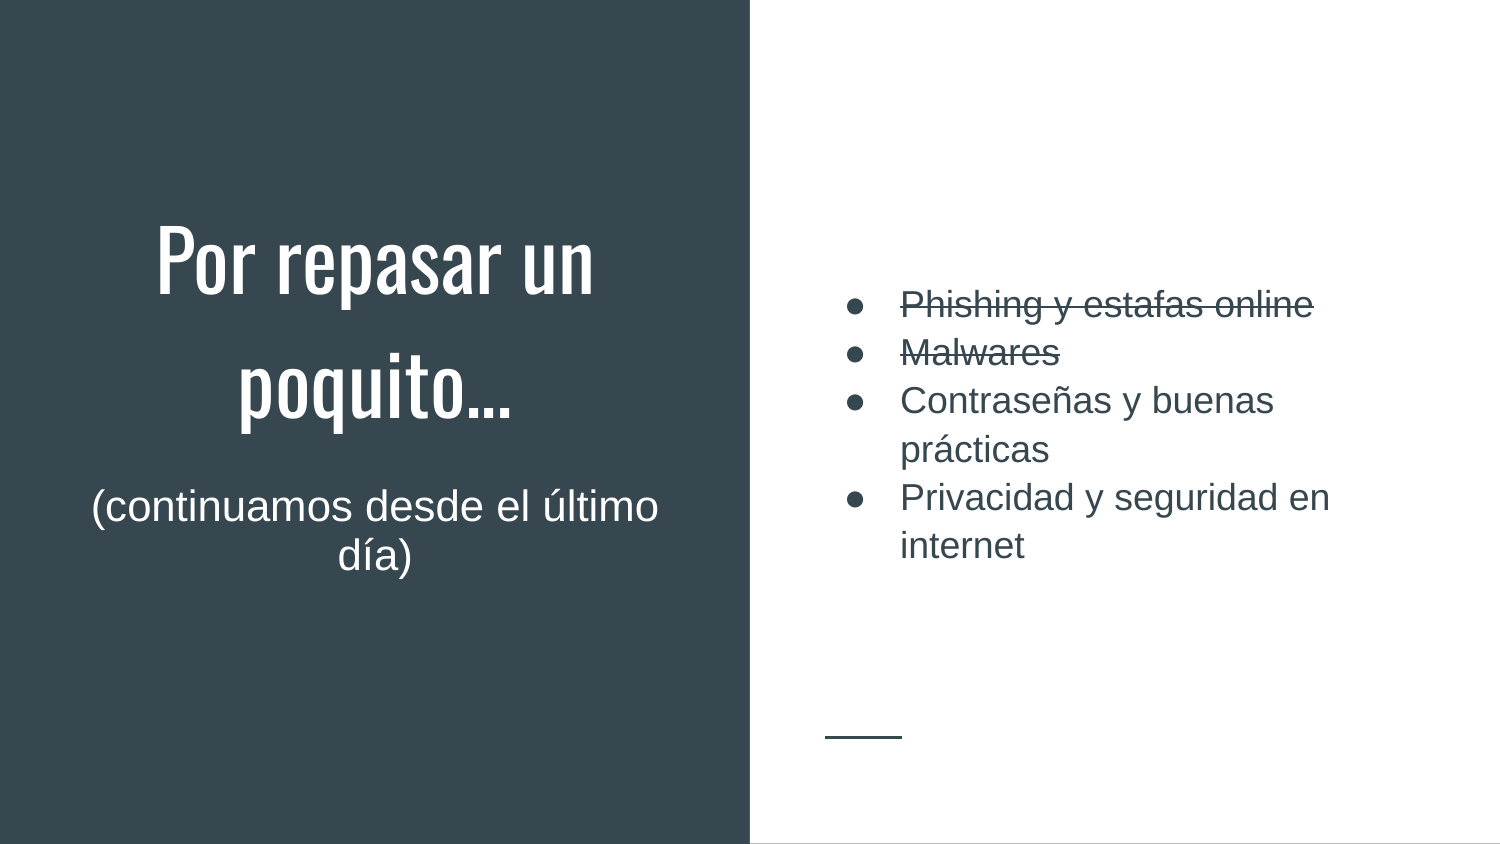

Phishing y estafas online
Malwares
Contraseñas y buenas prácticas
Privacidad y seguridad en internet
# Por repasar un poquito...
(continuamos desde el último día)